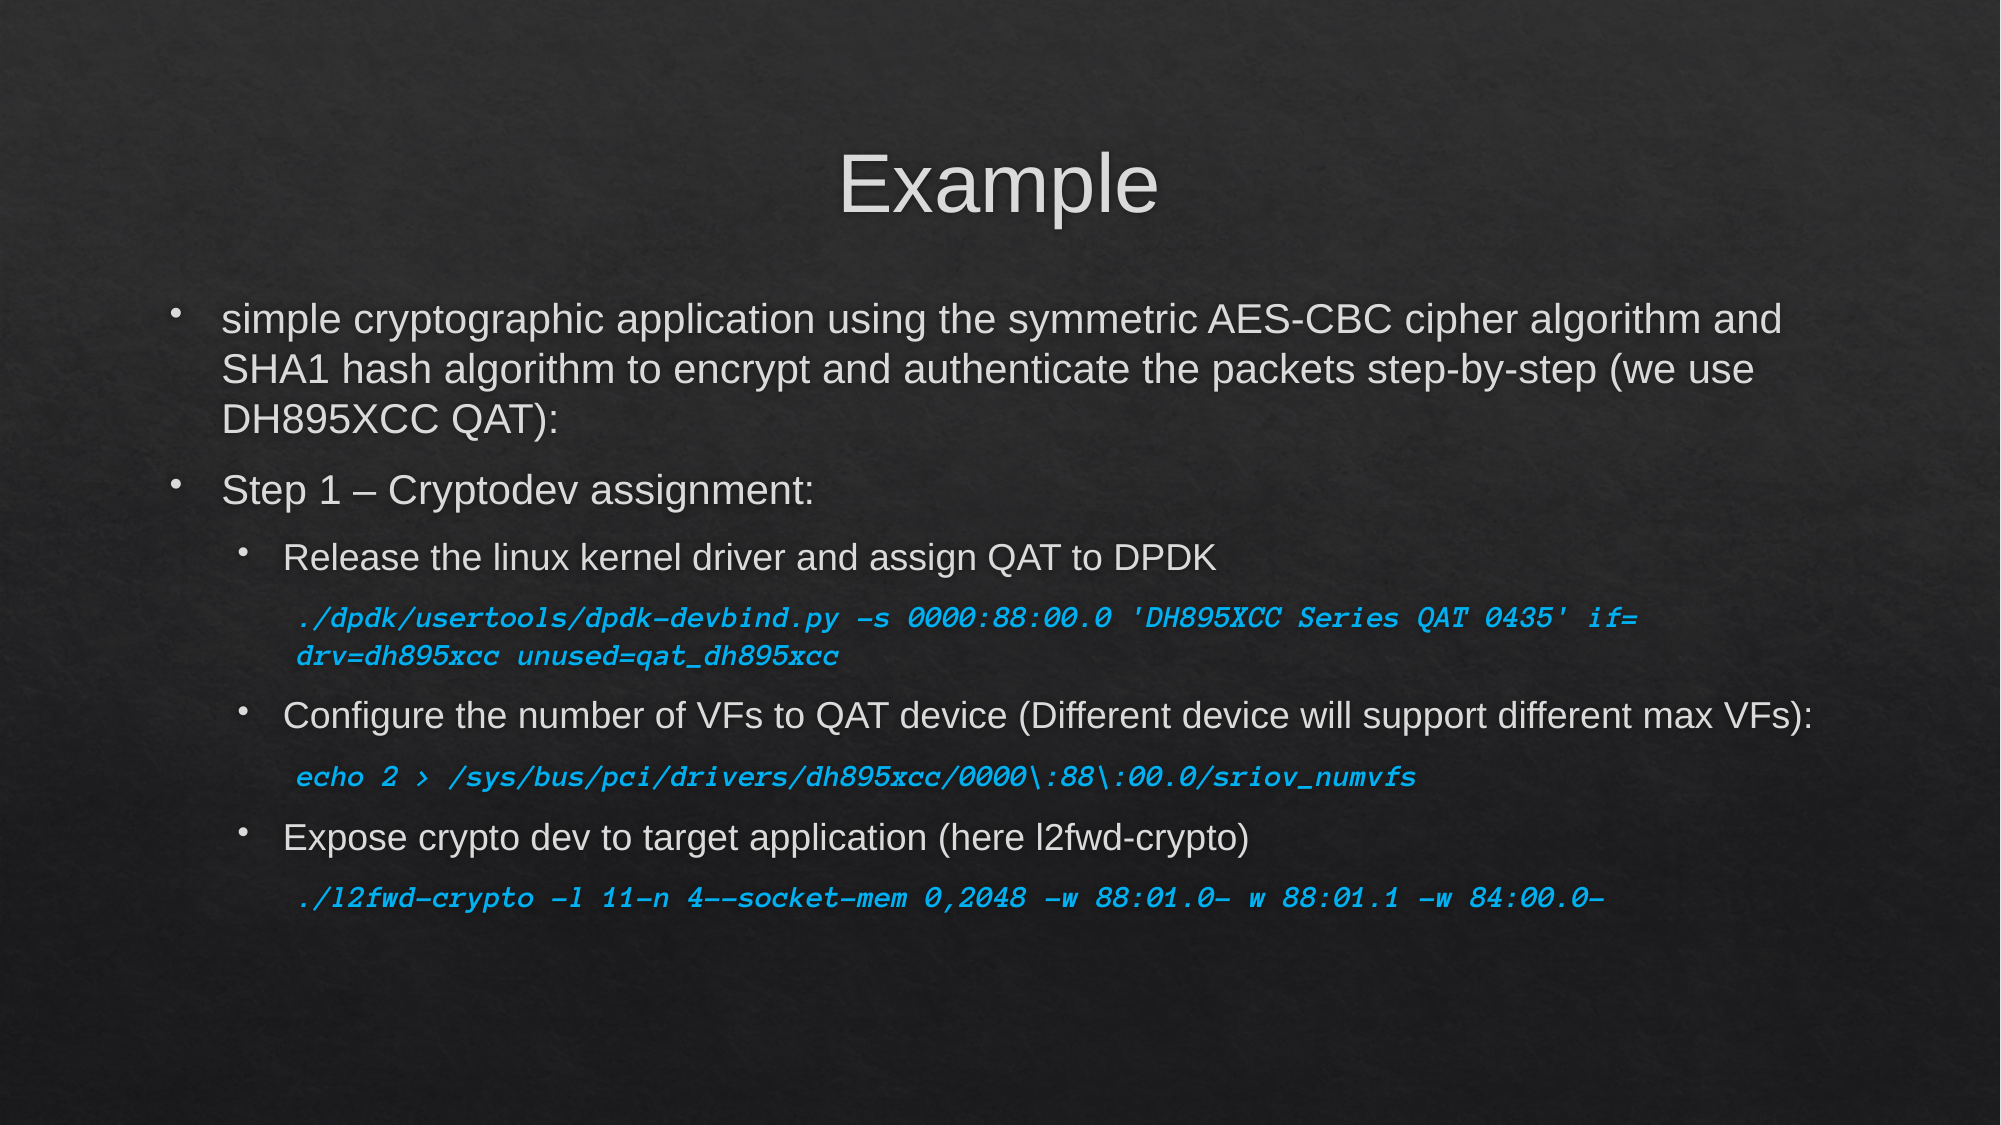

# Example
simple cryptographic application using the symmetric AES-CBC cipher algorithm and SHA1 hash algorithm to encrypt and authenticate the packets step-by-step (we use DH895XCC QAT):
Step 1 – Cryptodev assignment:
Release the linux kernel driver and assign QAT to DPDK
./dpdk/usertools/dpdk-devbind.py -s 0000:88:00.0 'DH895XCC Series QAT 0435' if= drv=dh895xcc unused=qat_dh895xcc
Configure the number of VFs to QAT device (Different device will support different max VFs):
echo 2 > /sys/bus/pci/drivers/dh895xcc/0000\:88\:00.0/sriov_numvfs
Expose crypto dev to target application (here l2fwd-crypto)
./l2fwd-crypto -l 11-n 4--socket-mem 0,2048 -w 88:01.0- w 88:01.1 -w 84:00.0–